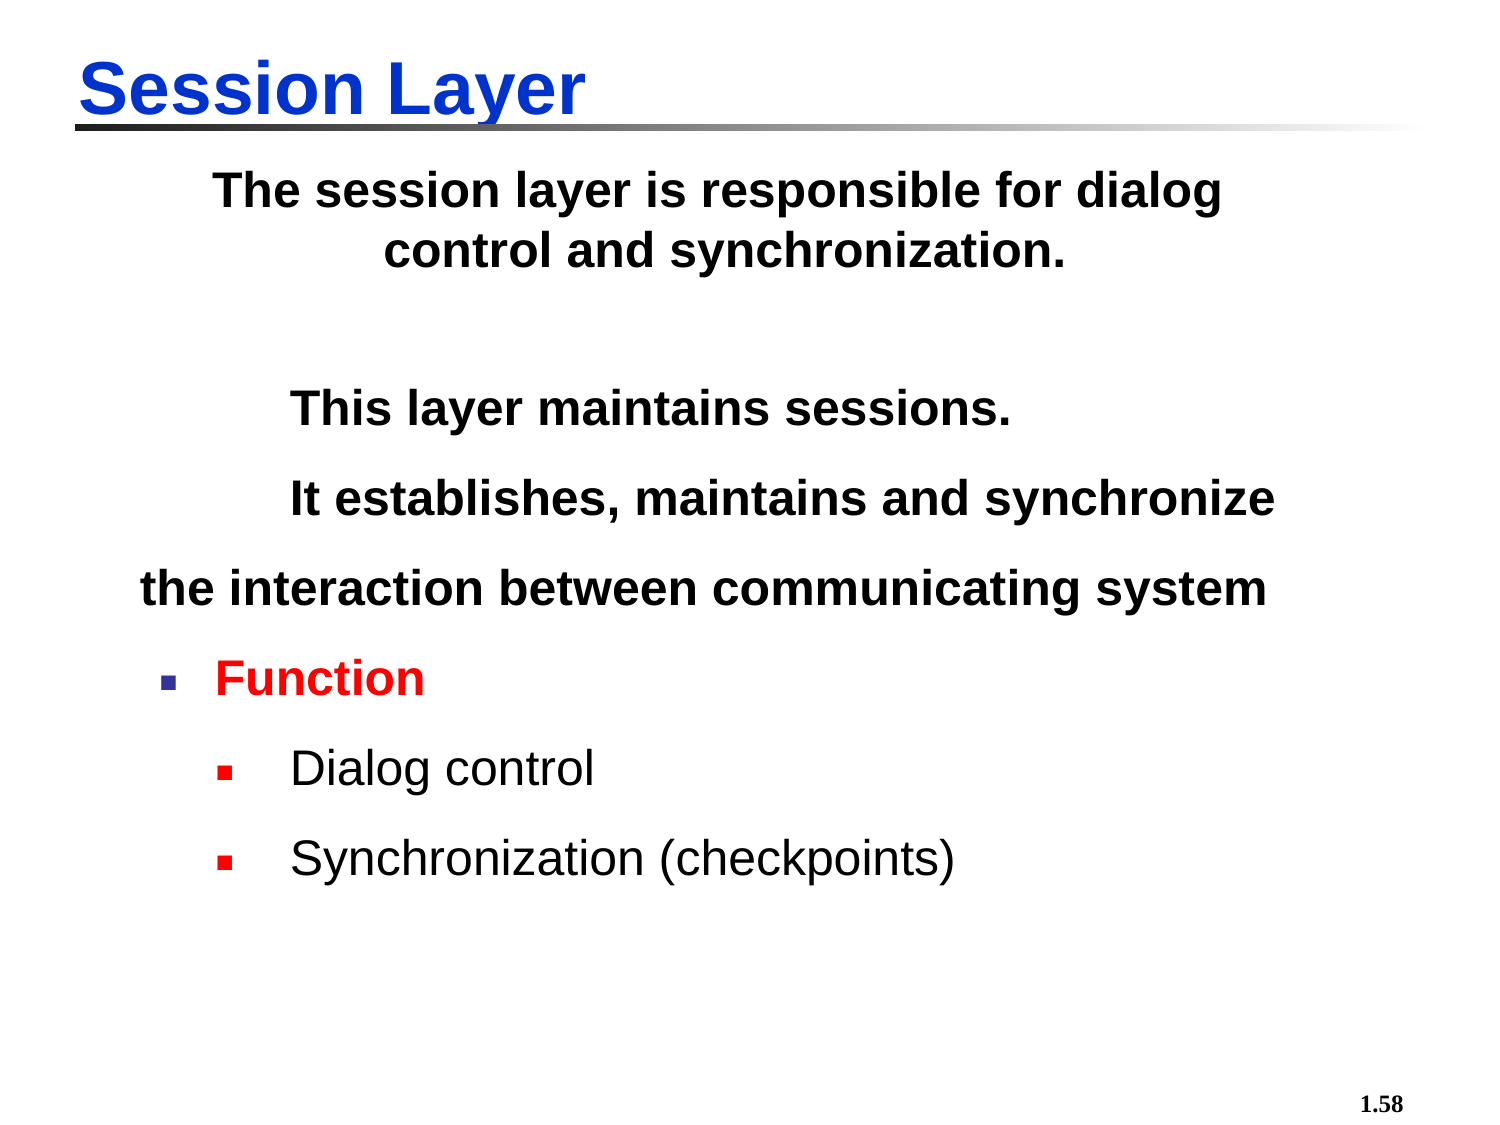

Session Layer

The session layer is responsible for dialog
control and synchronization.
	This layer maintains sessions.
	It establishes, maintains and synchronize the interaction between communicating system
Function
Dialog control
Synchronization (checkpoints)
1.58